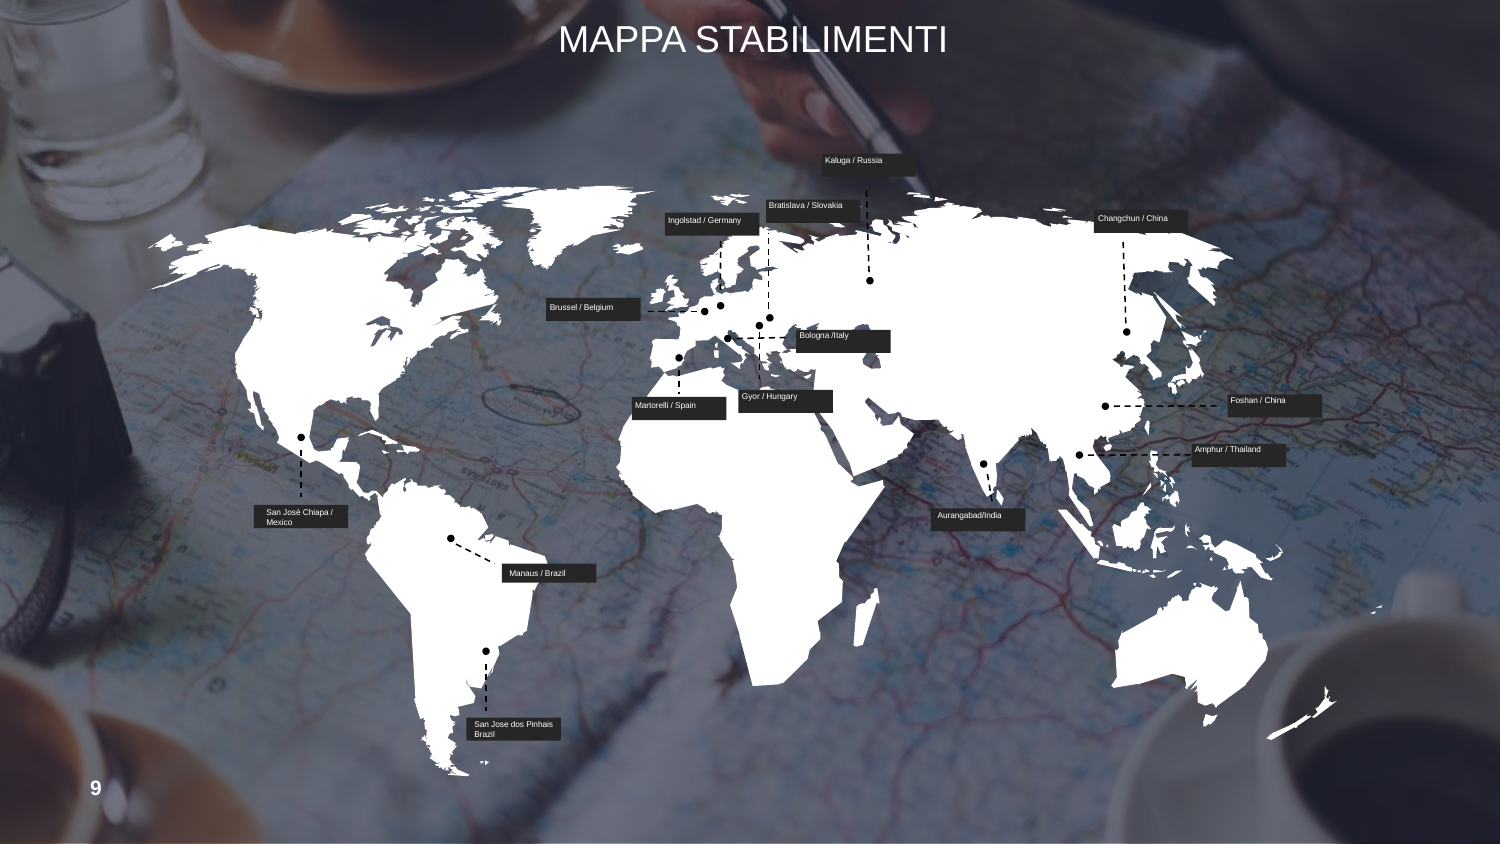

MAPPA STABILIMENTI
Kaluga / Russia

Bratislava / Slovakia

Changchun / China
Ingolstad / Germany

Brussel / Belgium

Bologna /Italy

Gyor / Hungary
Foshan / China

Martorelli / Spain

Amphur / Thailand

San Josè Chiapa / Mexico
Aurangabad/India

Manaus / Brazil

San Jose dos Pinhais
Brazil

9